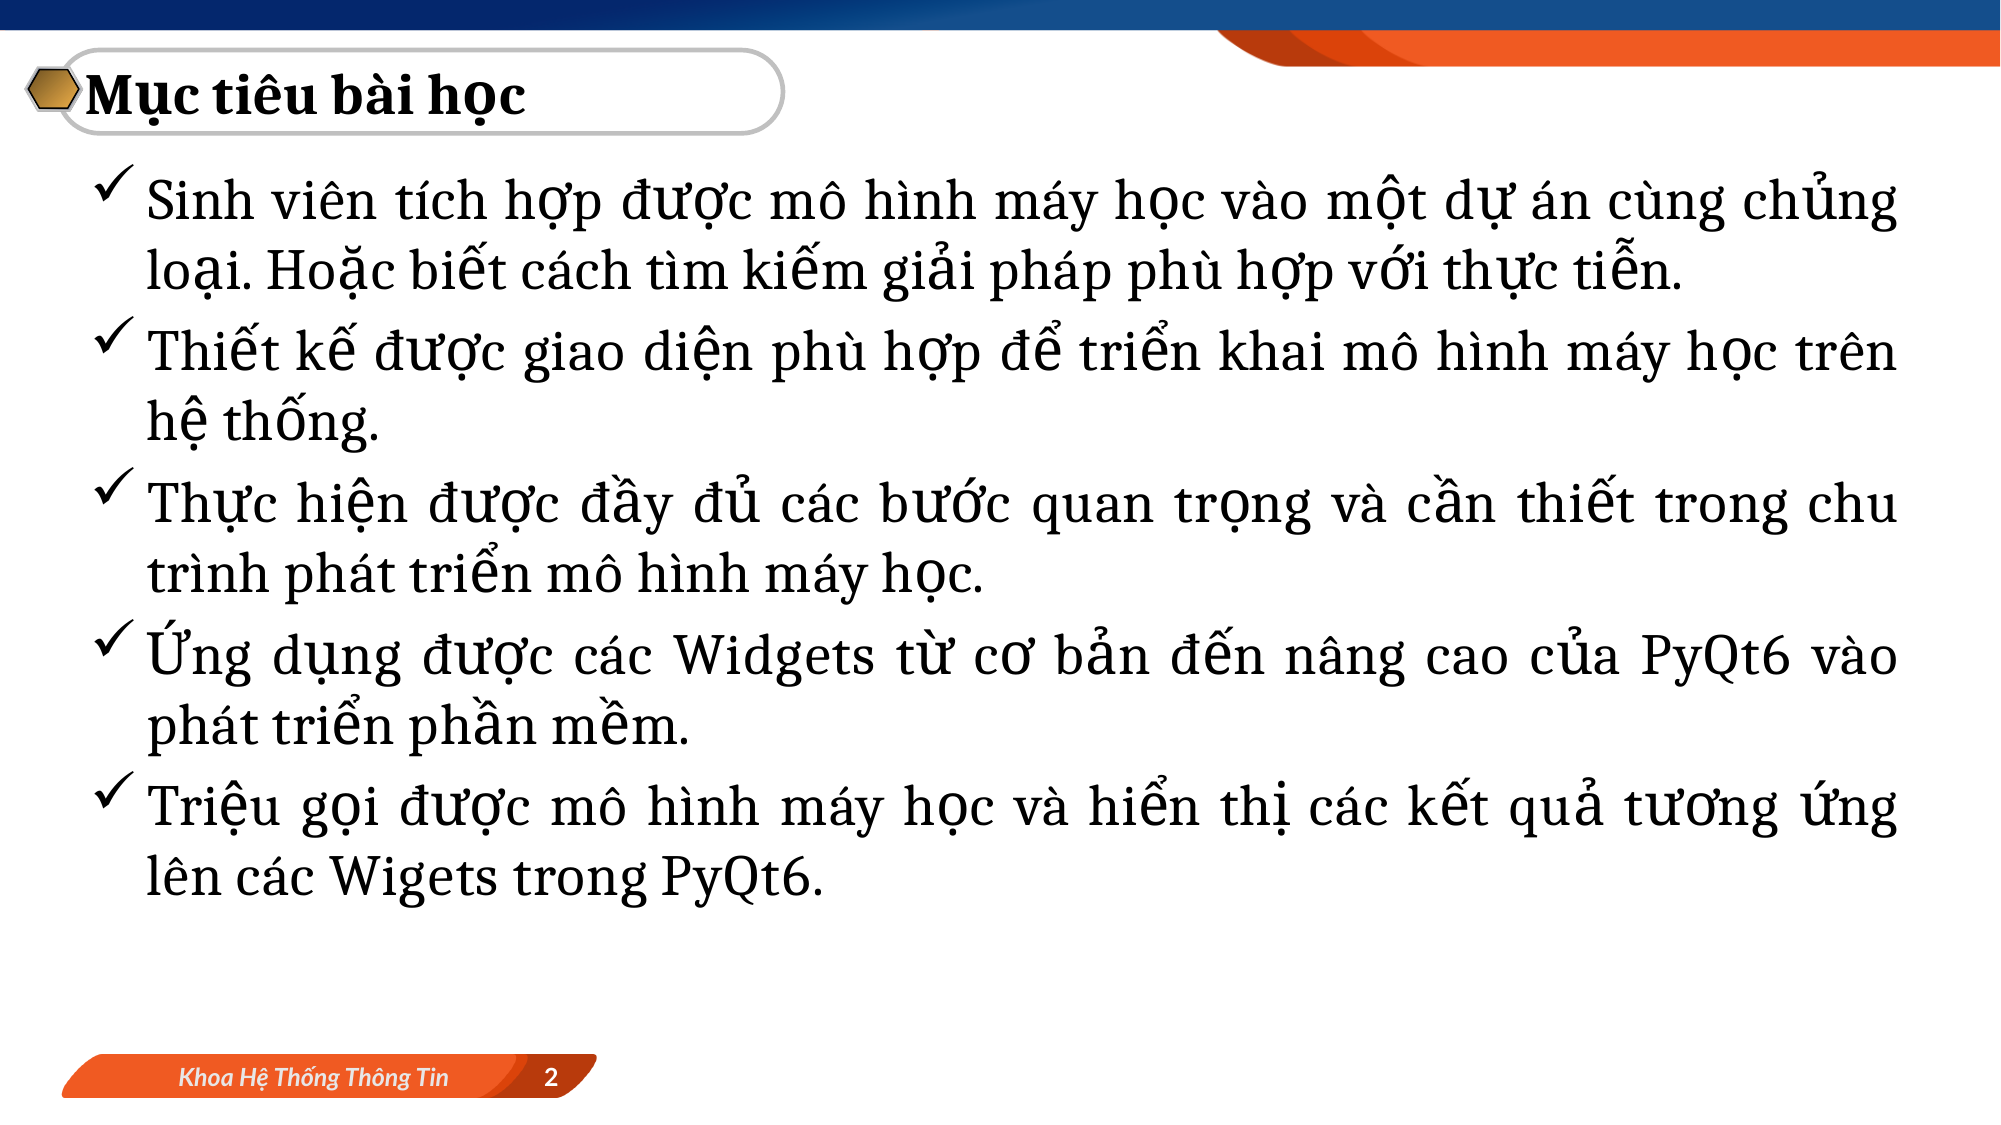

Mục tiêu bài học

Sinh viên tích hợp được mô hình máy học vào một dự án cùng chủng loại. Hoặc biết cách tìm kiếm giải pháp phù hợp với thực tiễn.
Thiết kế được giao diện phù hợp để triển khai mô hình máy học trên hệ thống.
Thực hiện được đầy đủ các bước quan trọng và cần thiết trong chu trình phát triển mô hình máy học.
Ứng dụng được các Widgets từ cơ bản đến nâng cao của PyQt6 vào phát triển phần mềm.
Triệu gọi được mô hình máy học và hiển thị các kết quả tương ứng lên các Wigets trong PyQt6.
2
Khoa Hệ Thống Thông Tin